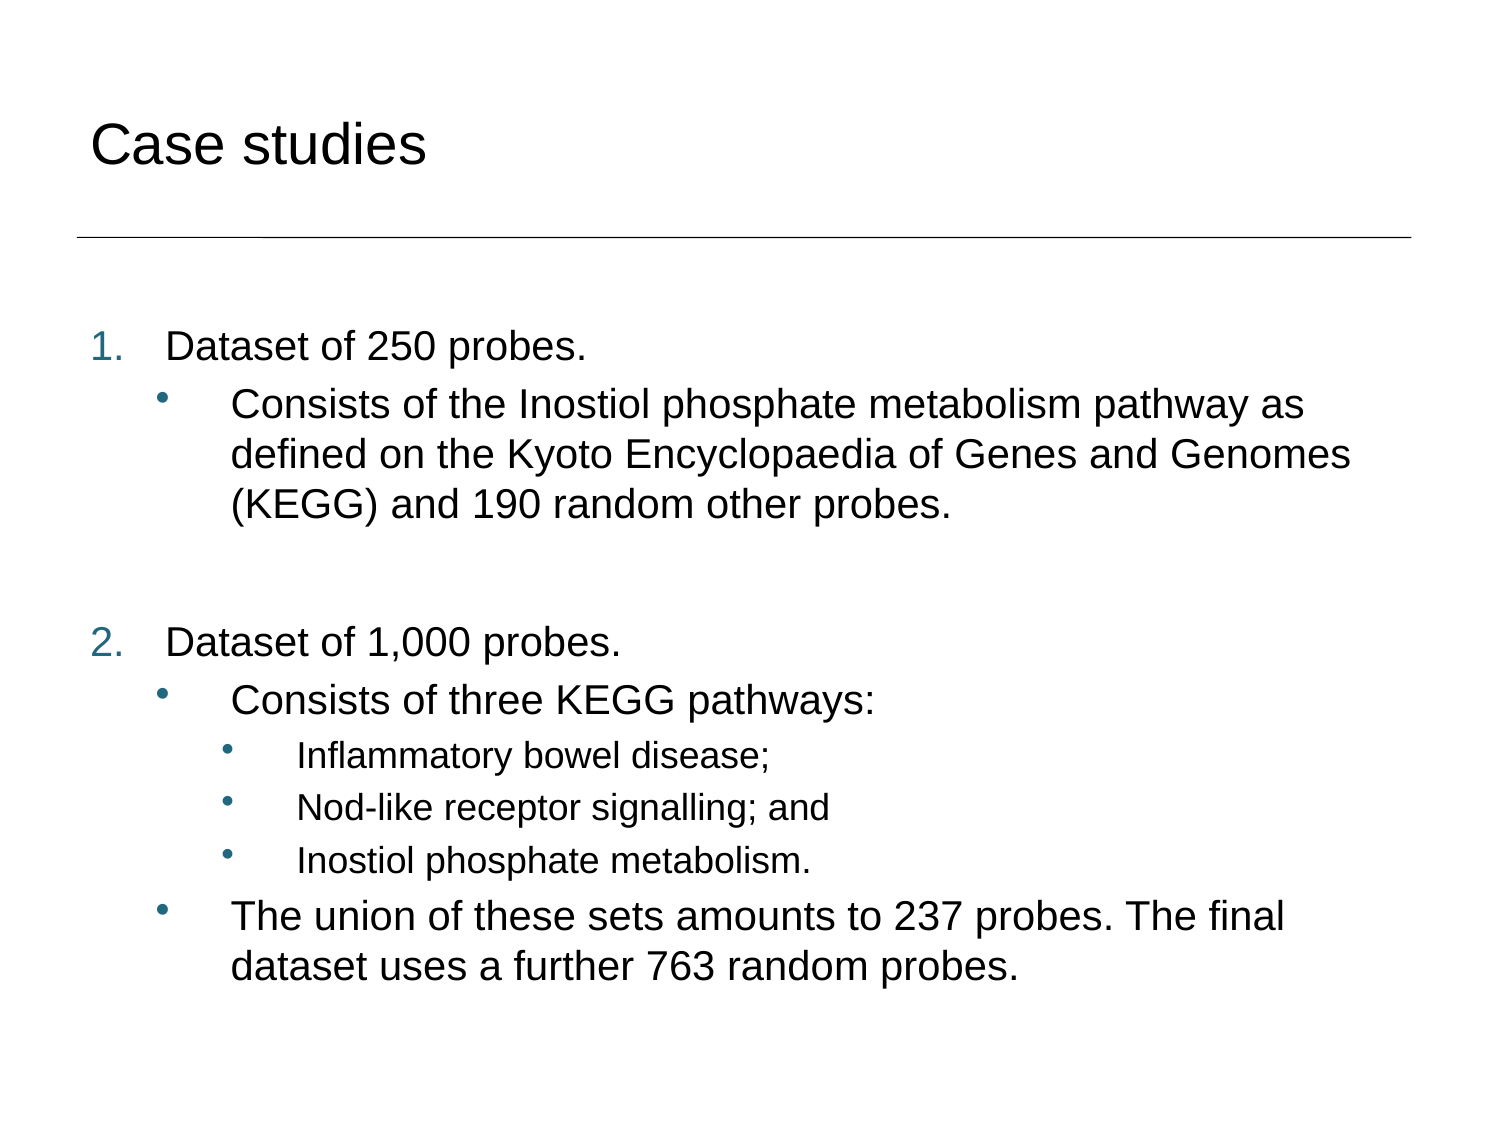

# Case studies
Dataset of 250 probes.
Consists of the Inostiol phosphate metabolism pathway as defined on the Kyoto Encyclopaedia of Genes and Genomes (KEGG) and 190 random other probes.

Dataset of 1,000 probes.
Consists of three KEGG pathways:
Inflammatory bowel disease;
Nod-like receptor signalling; and
Inostiol phosphate metabolism.
The union of these sets amounts to 237 probes. The final dataset uses a further 763 random probes.